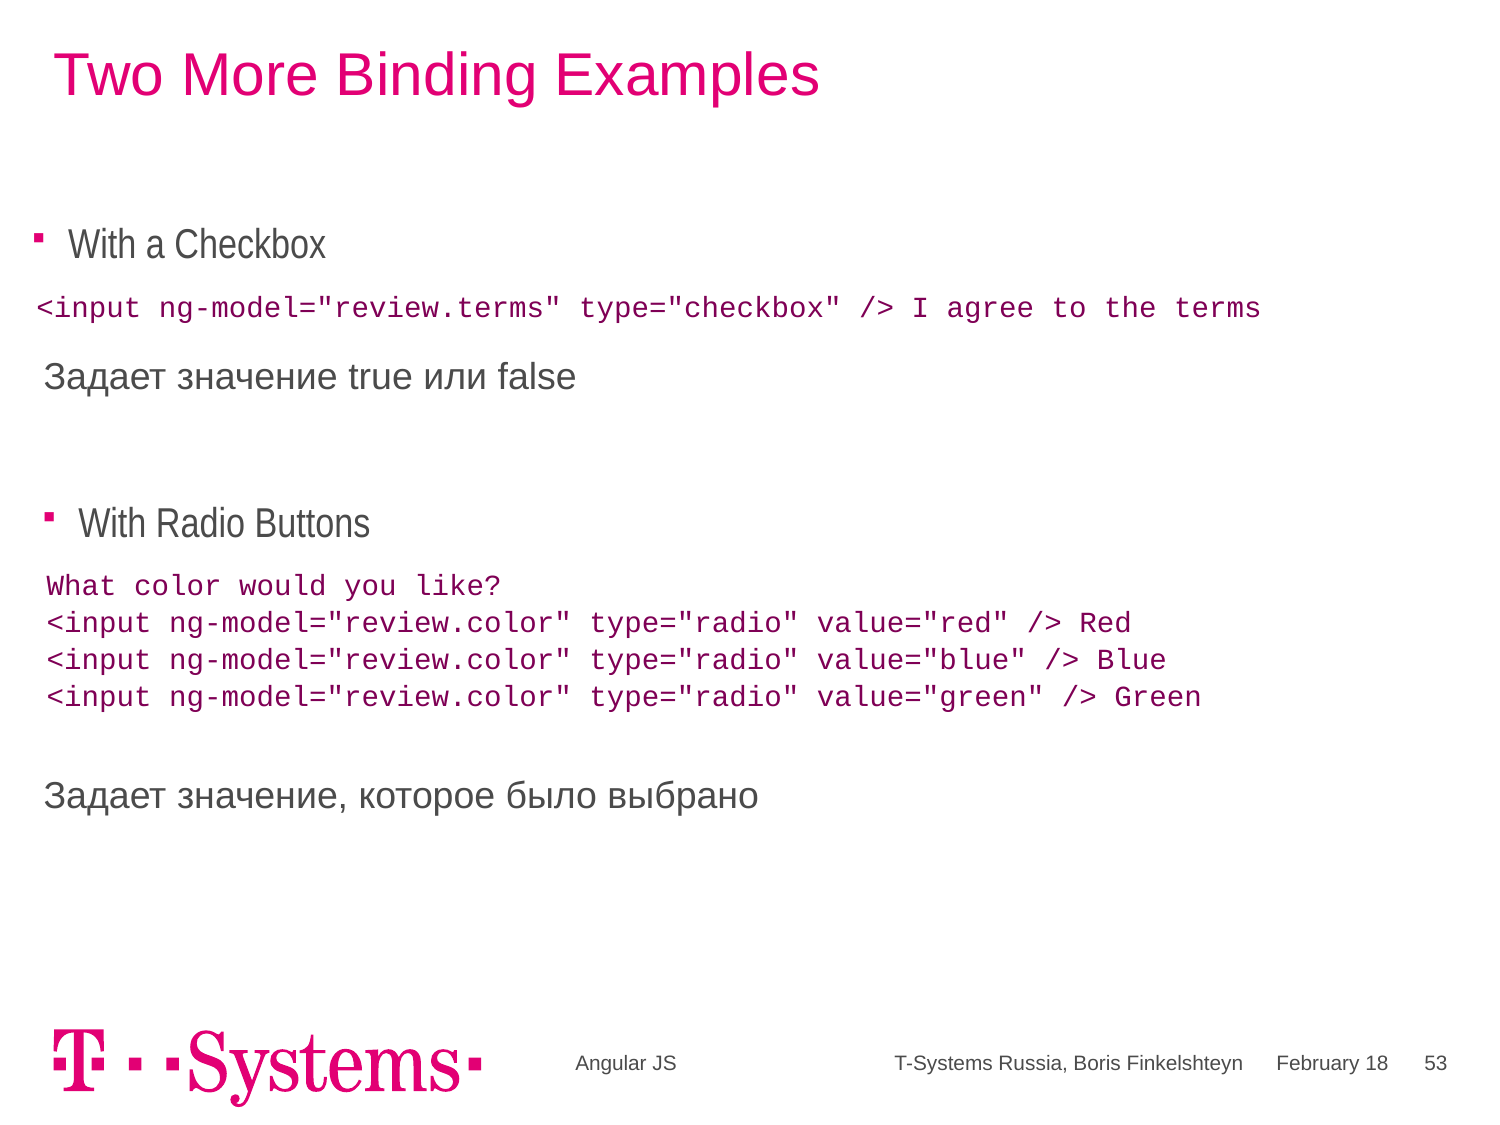

# Two More Binding Examples

With a Checkbox

| <input ng-model="review.terms" type="checkbox" /> I agree to the terms |
| --- |
Задает значение true или false

With Radio Buttons

| What color would you like? <input ng-model="review.color" type="radio" value="red" /> Red <input ng-model="review.color" type="radio" value="blue" /> Blue <input ng-model="review.color" type="radio" value="green" /> Green |
| --- |
Задает значение, которое было выбрано
Angular JS                                      T-Systems Russia, Boris Finkelshteyn
February 18
53